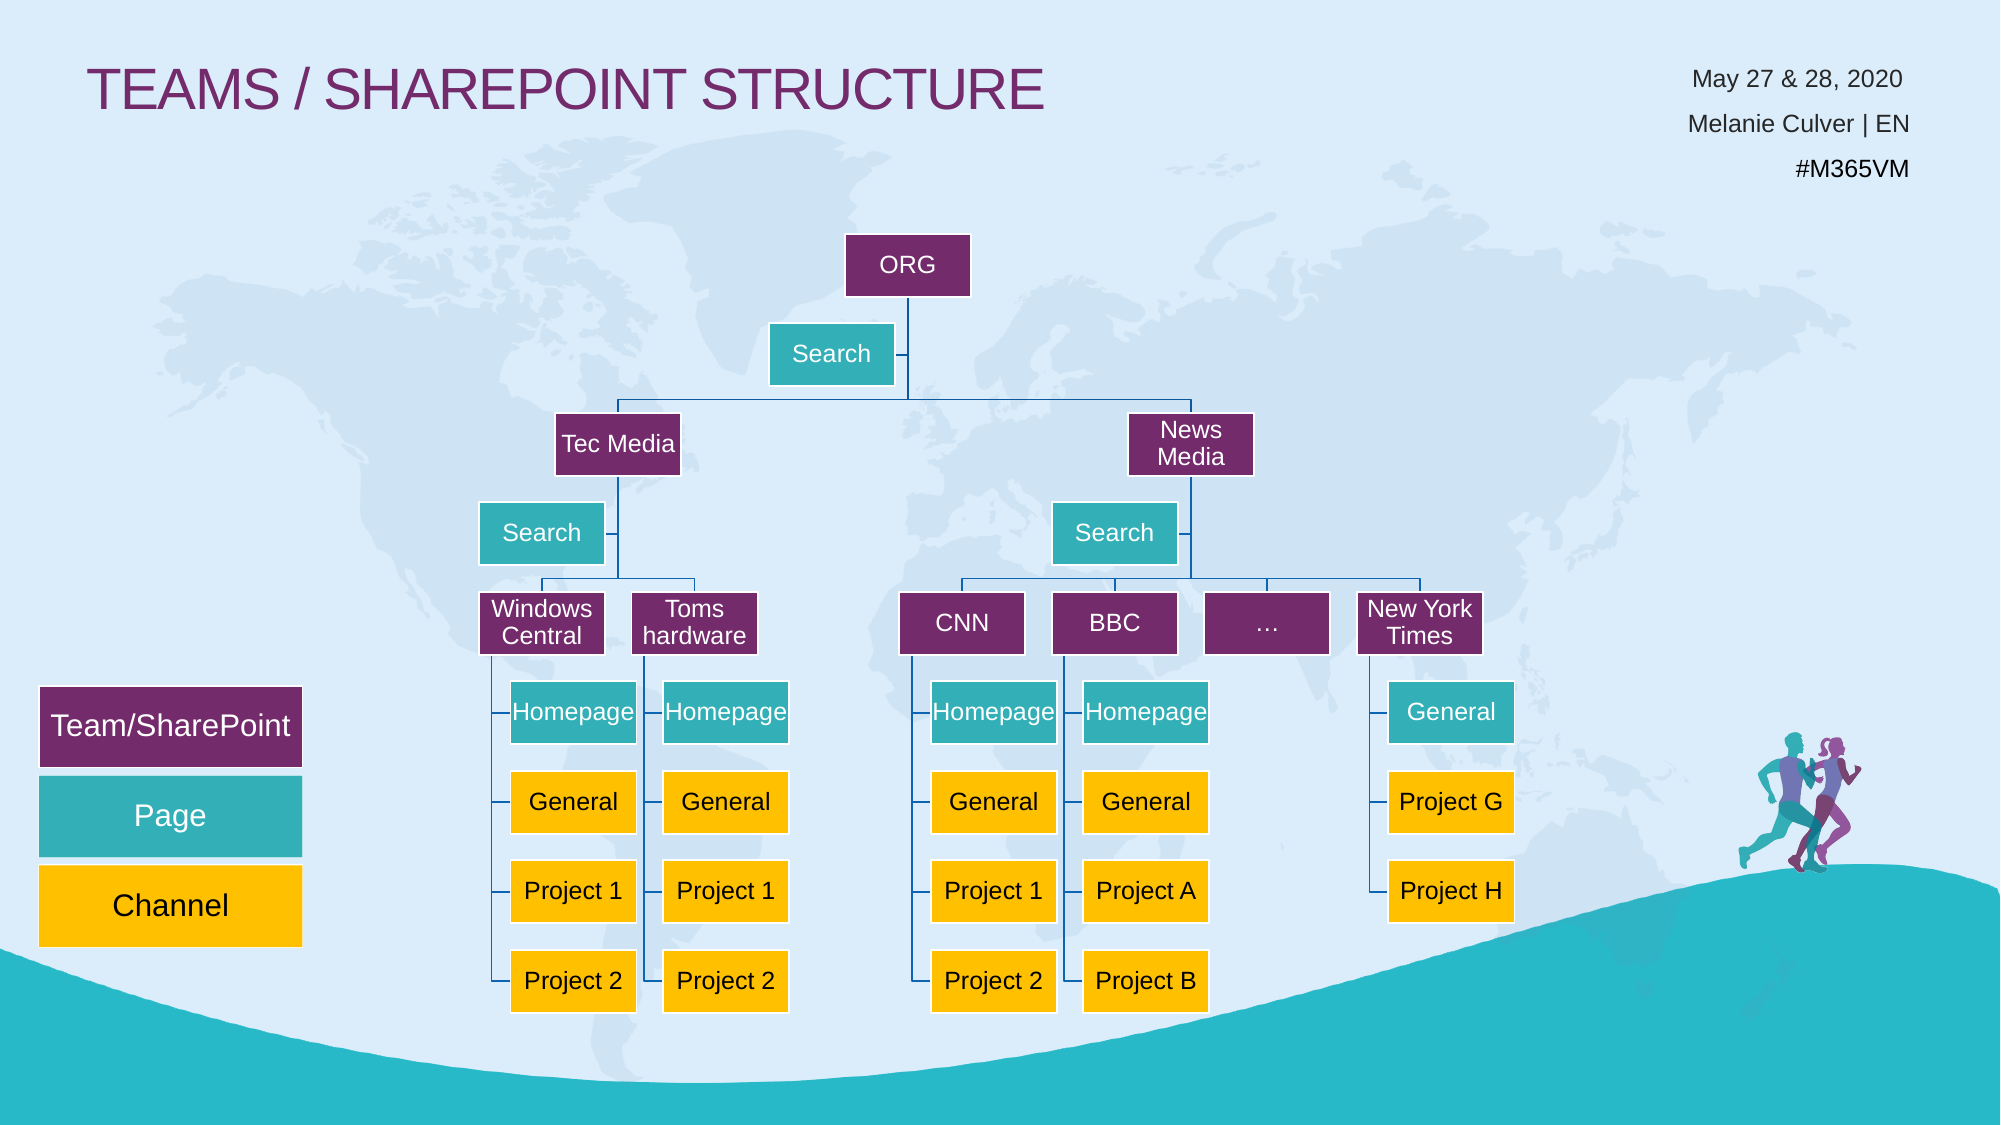

# Teams / SharePoint Structure
ORG
Tec Media
Windows Central
Homepage
General
Project 1
Project 2
Toms hardware
Homepage
General
Project 1
Project 2
Search
News Media
CNN
Homepage
General
Project 1
Project 2
BBC
Homepage
General
Project A
Project B
…
New York Times
General
Project G
Project H
Search
Search

Team/SharePoint

Page

Channel